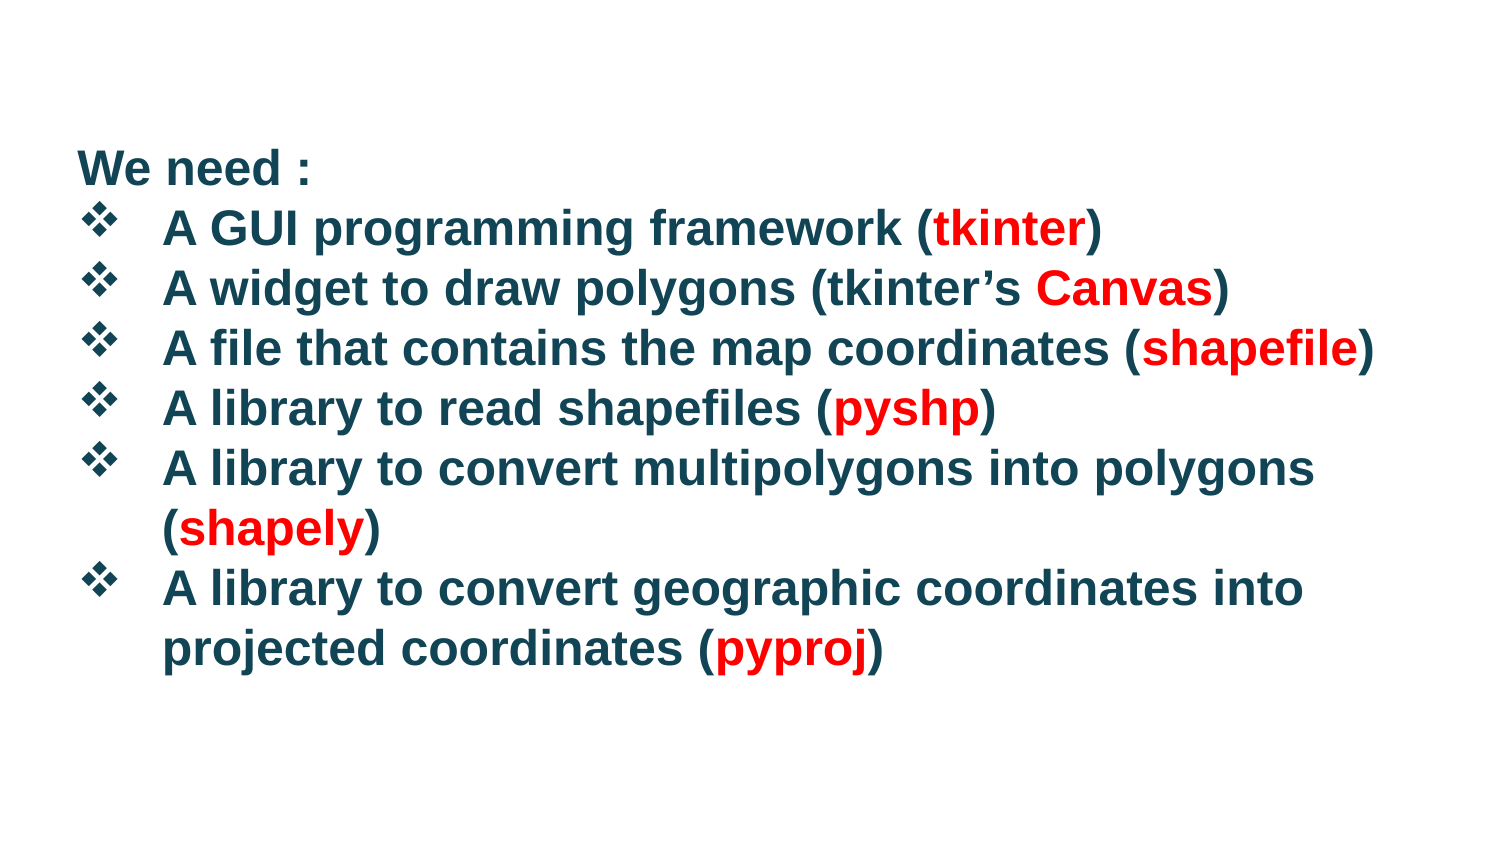

We need :
A GUI programming framework (tkinter)
A widget to draw polygons (tkinter’s Canvas)
A file that contains the map coordinates (shapefile)
A library to read shapefiles (pyshp)
A library to convert multipolygons into polygons (shapely)
A library to convert geographic coordinates into projected coordinates (pyproj)